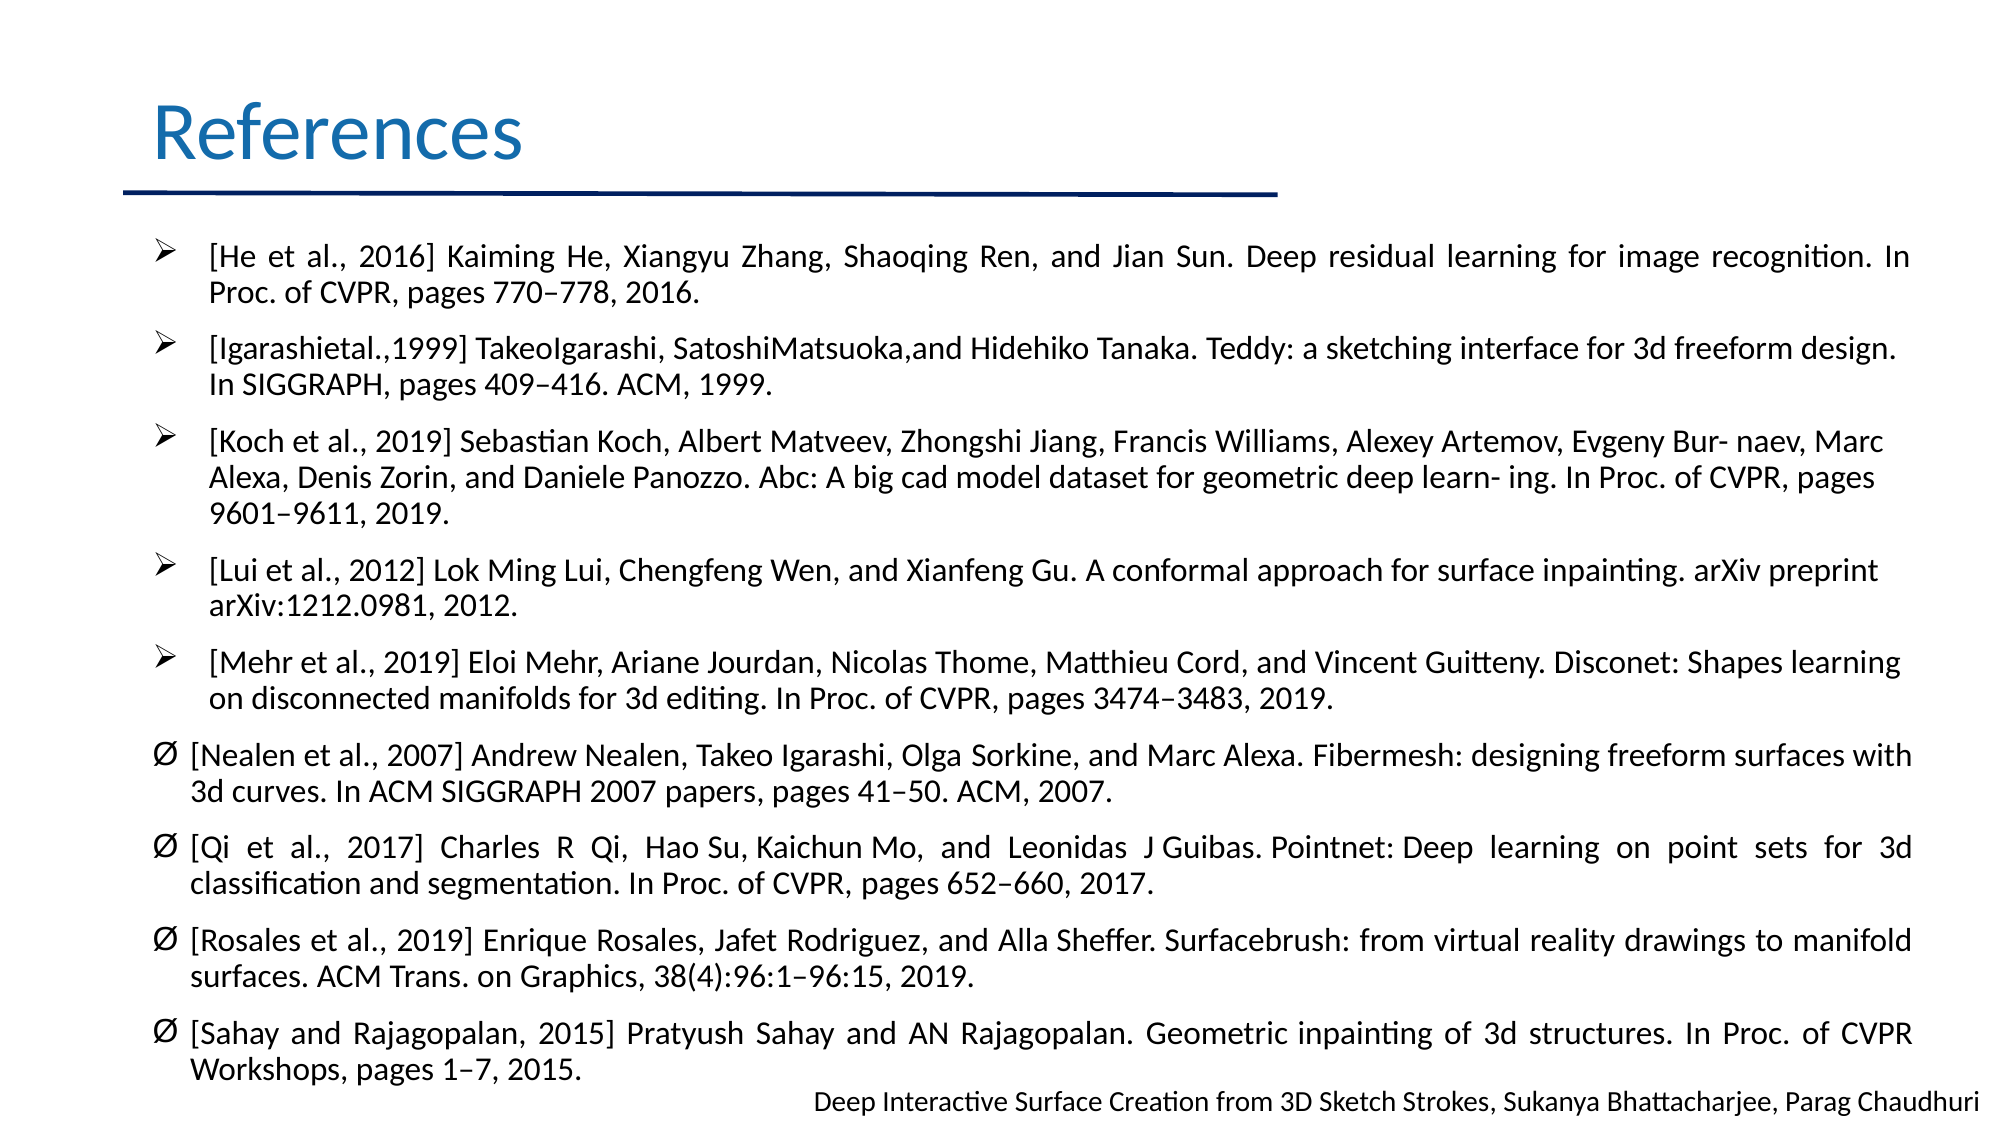

# References
[He et al., 2016] Kaiming He, Xiangyu Zhang, Shaoqing Ren, and Jian Sun. Deep residual learning for image recognition. In Proc. of CVPR, pages 770–778, 2016.
[Igarashietal.,1999] TakeoIgarashi, SatoshiMatsuoka,and Hidehiko Tanaka. Teddy: a sketching interface for 3d freeform design. In SIGGRAPH, pages 409–416. ACM, 1999.
[Koch et al., 2019] Sebastian Koch, Albert Matveev, Zhongshi Jiang, Francis Williams, Alexey Artemov, Evgeny Bur- naev, Marc Alexa, Denis Zorin, and Daniele Panozzo. Abc: A big cad model dataset for geometric deep learn- ing. In Proc. of CVPR, pages 9601–9611, 2019.
[Lui et al., 2012] Lok Ming Lui, Chengfeng Wen, and Xianfeng Gu. A conformal approach for surface inpainting. arXiv preprint arXiv:1212.0981, 2012.
[Mehr et al., 2019] Eloi Mehr, Ariane Jourdan, Nicolas Thome, Matthieu Cord, and Vincent Guitteny. Disconet: Shapes learning on disconnected manifolds for 3d editing. In Proc. of CVPR, pages 3474–3483, 2019.
[Nealen et al., 2007] Andrew Nealen, Takeo Igarashi, Olga Sorkine, and Marc Alexa. Fibermesh: designing freeform surfaces with 3d curves. In ACM SIGGRAPH 2007 papers, pages 41–50. ACM, 2007.
[Qi et al., 2017] Charles R Qi, Hao Su, Kaichun Mo, and Leonidas J Guibas. Pointnet: Deep learning on point sets for 3d classification and segmentation. In Proc. of CVPR, pages 652–660, 2017.
[Rosales et al., 2019] Enrique Rosales, Jafet Rodriguez, and Alla Sheffer. Surfacebrush: from virtual reality drawings to manifold surfaces. ACM Trans. on Graphics, 38(4):96:1–96:15, 2019.
[Sahay and Rajagopalan, 2015] Pratyush Sahay and AN Rajagopalan. Geometric inpainting of 3d structures. In Proc. of CVPR Workshops, pages 1–7, 2015.
Deep Interactive Surface Creation from 3D Sketch Strokes, Sukanya Bhattacharjee, Parag Chaudhuri